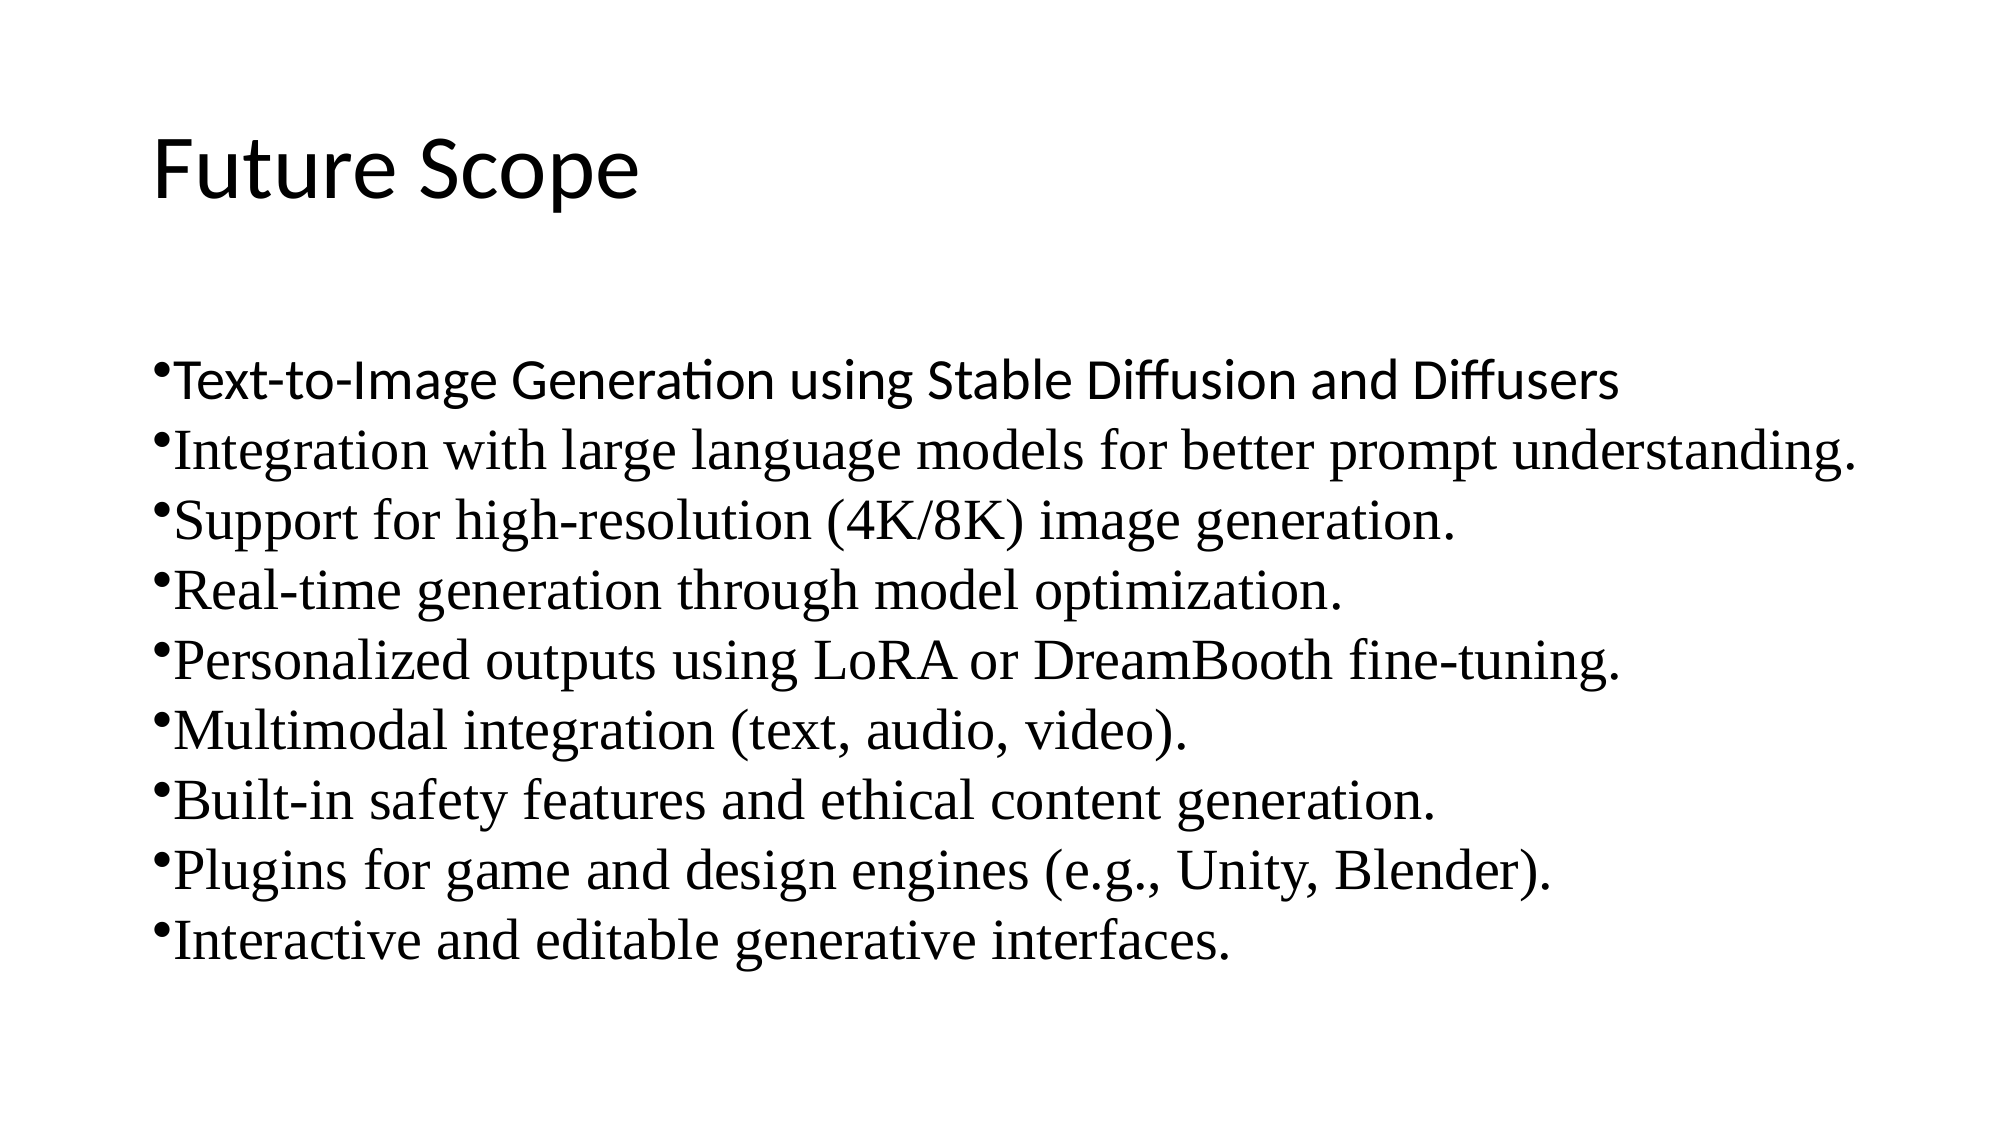

# Future Scope
Text-to-Image Generation using Stable Diffusion and Diffusers
Integration with large language models for better prompt understanding.
Support for high-resolution (4K/8K) image generation.
Real-time generation through model optimization.
Personalized outputs using LoRA or DreamBooth fine-tuning.
Multimodal integration (text, audio, video).
Built-in safety features and ethical content generation.
Plugins for game and design engines (e.g., Unity, Blender).
Interactive and editable generative interfaces.